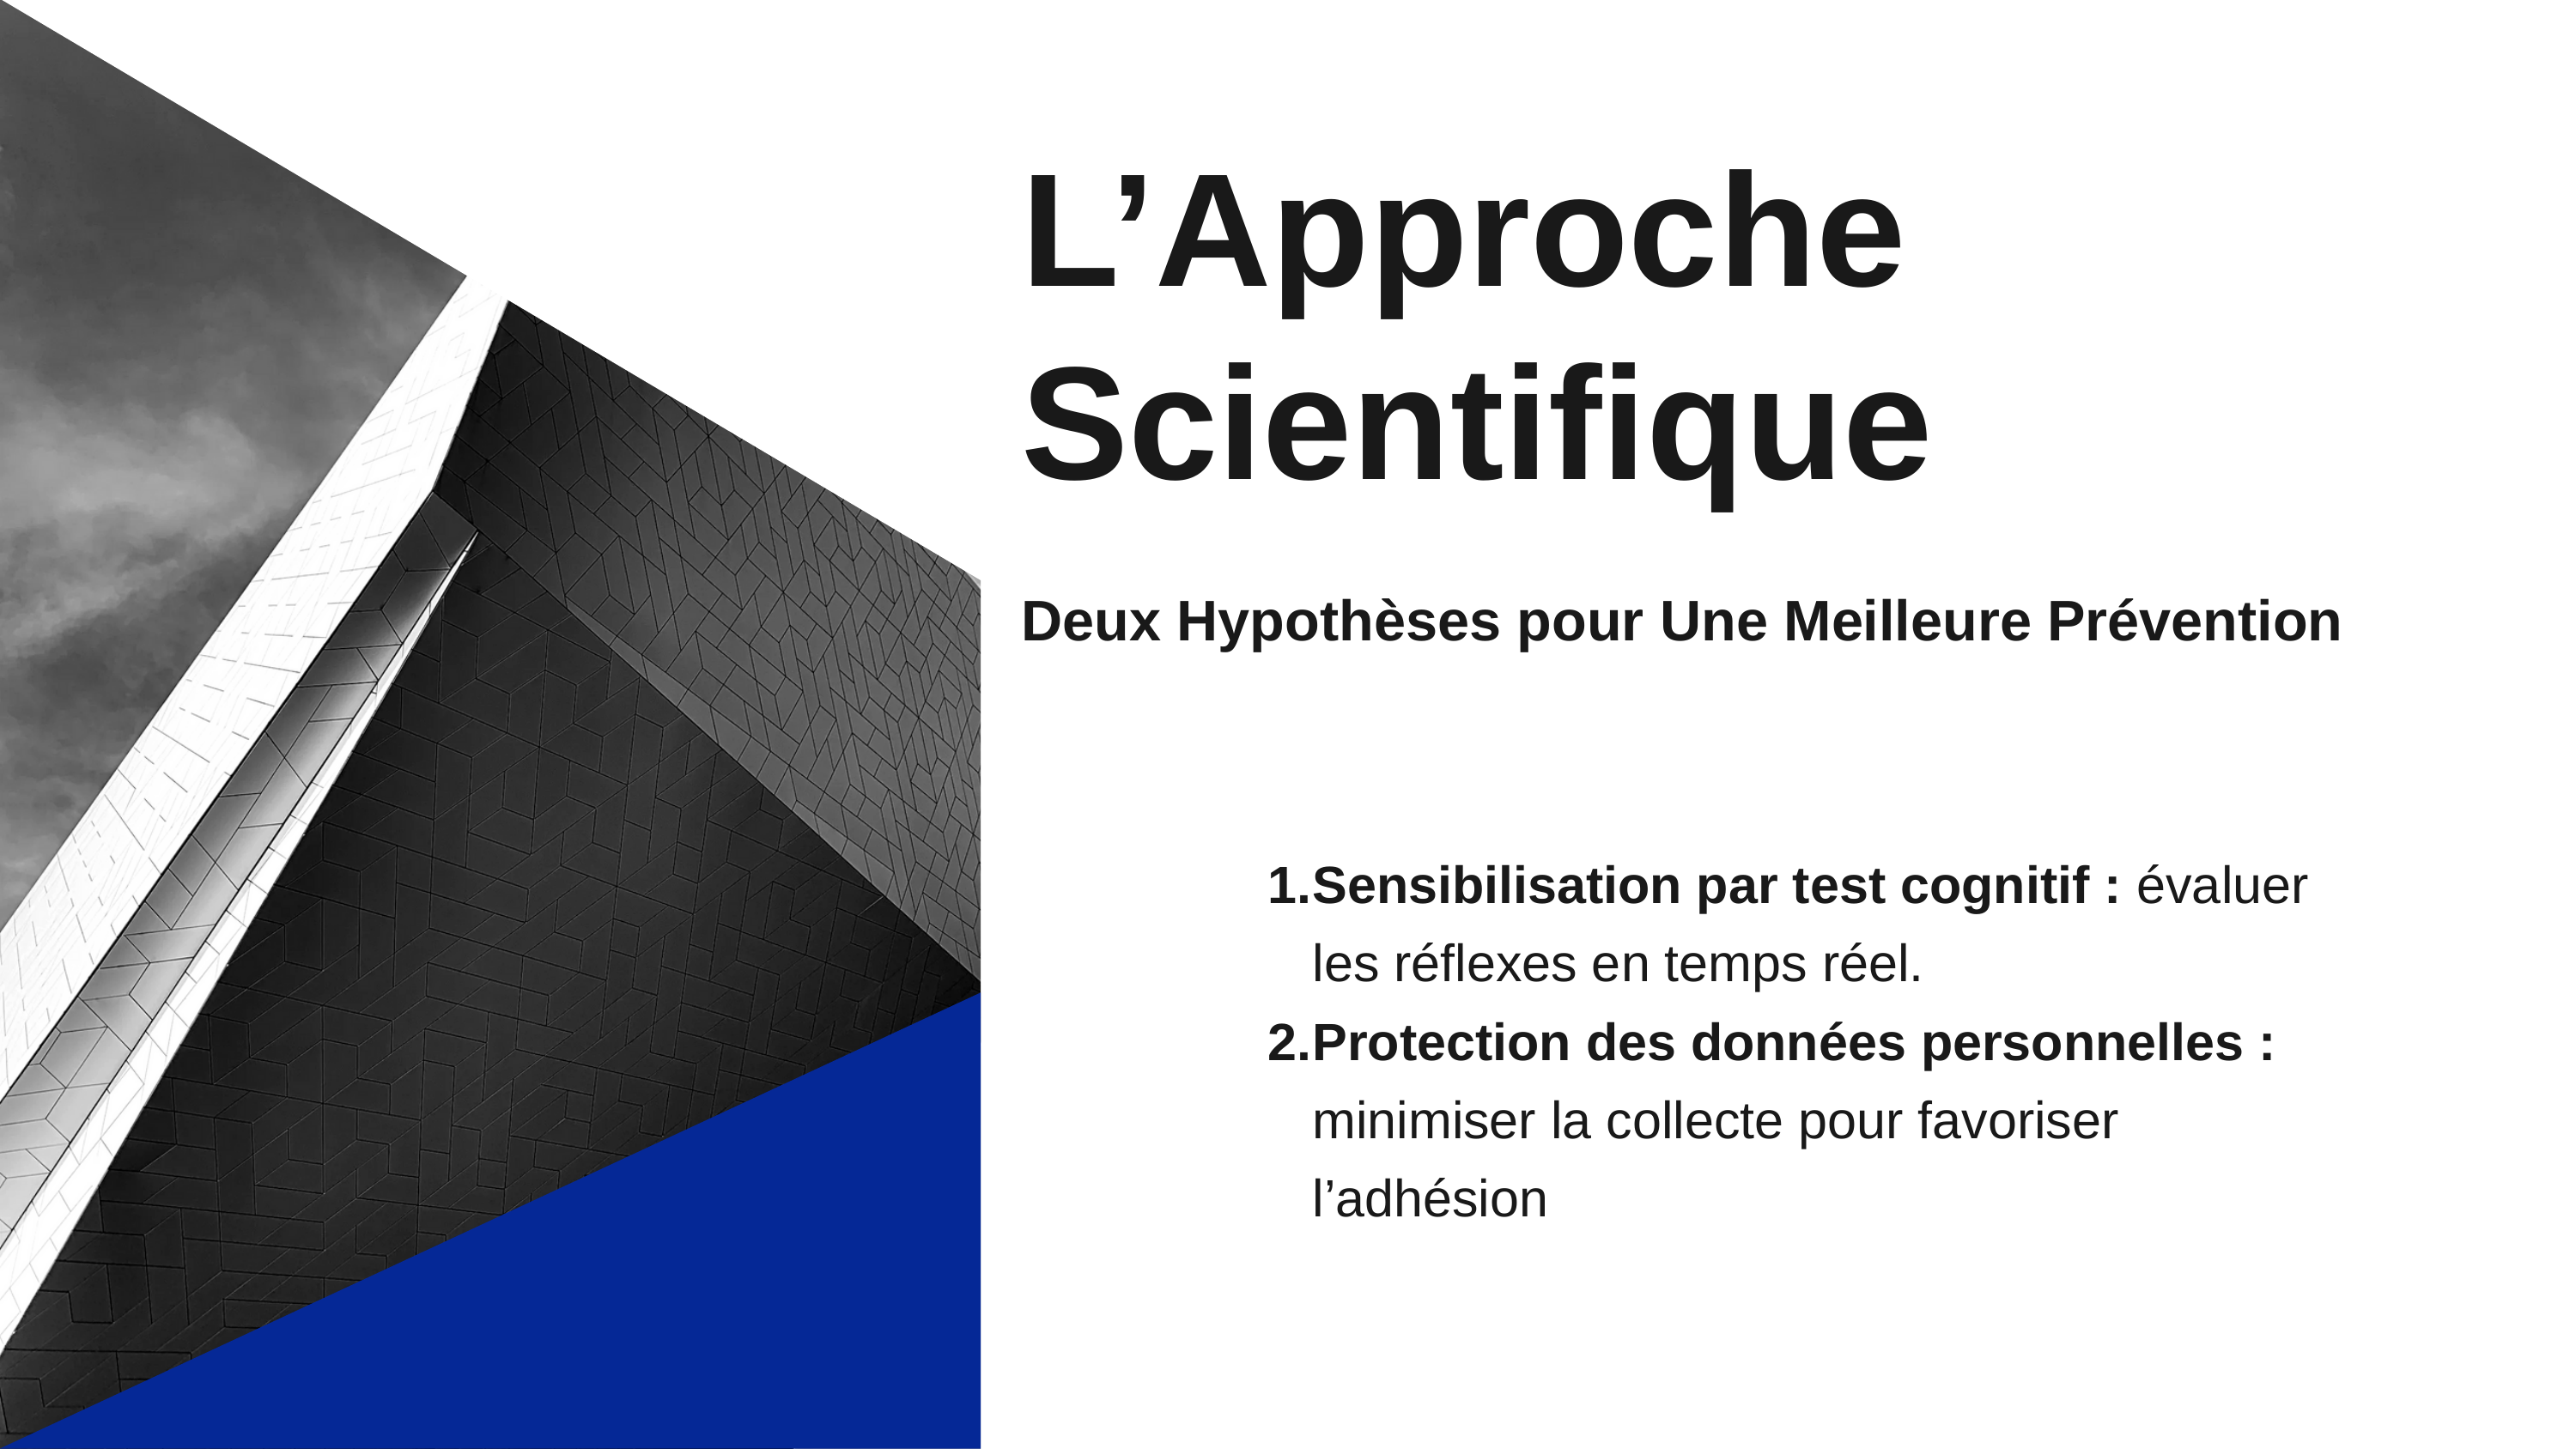

L’Approche Scientifique
Deux Hypothèses pour Une Meilleure Prévention

Sensibilisation par test cognitif : évaluer les réflexes en temps réel.
Protection des données personnelles : minimiser la collecte pour favoriser l’adhésion